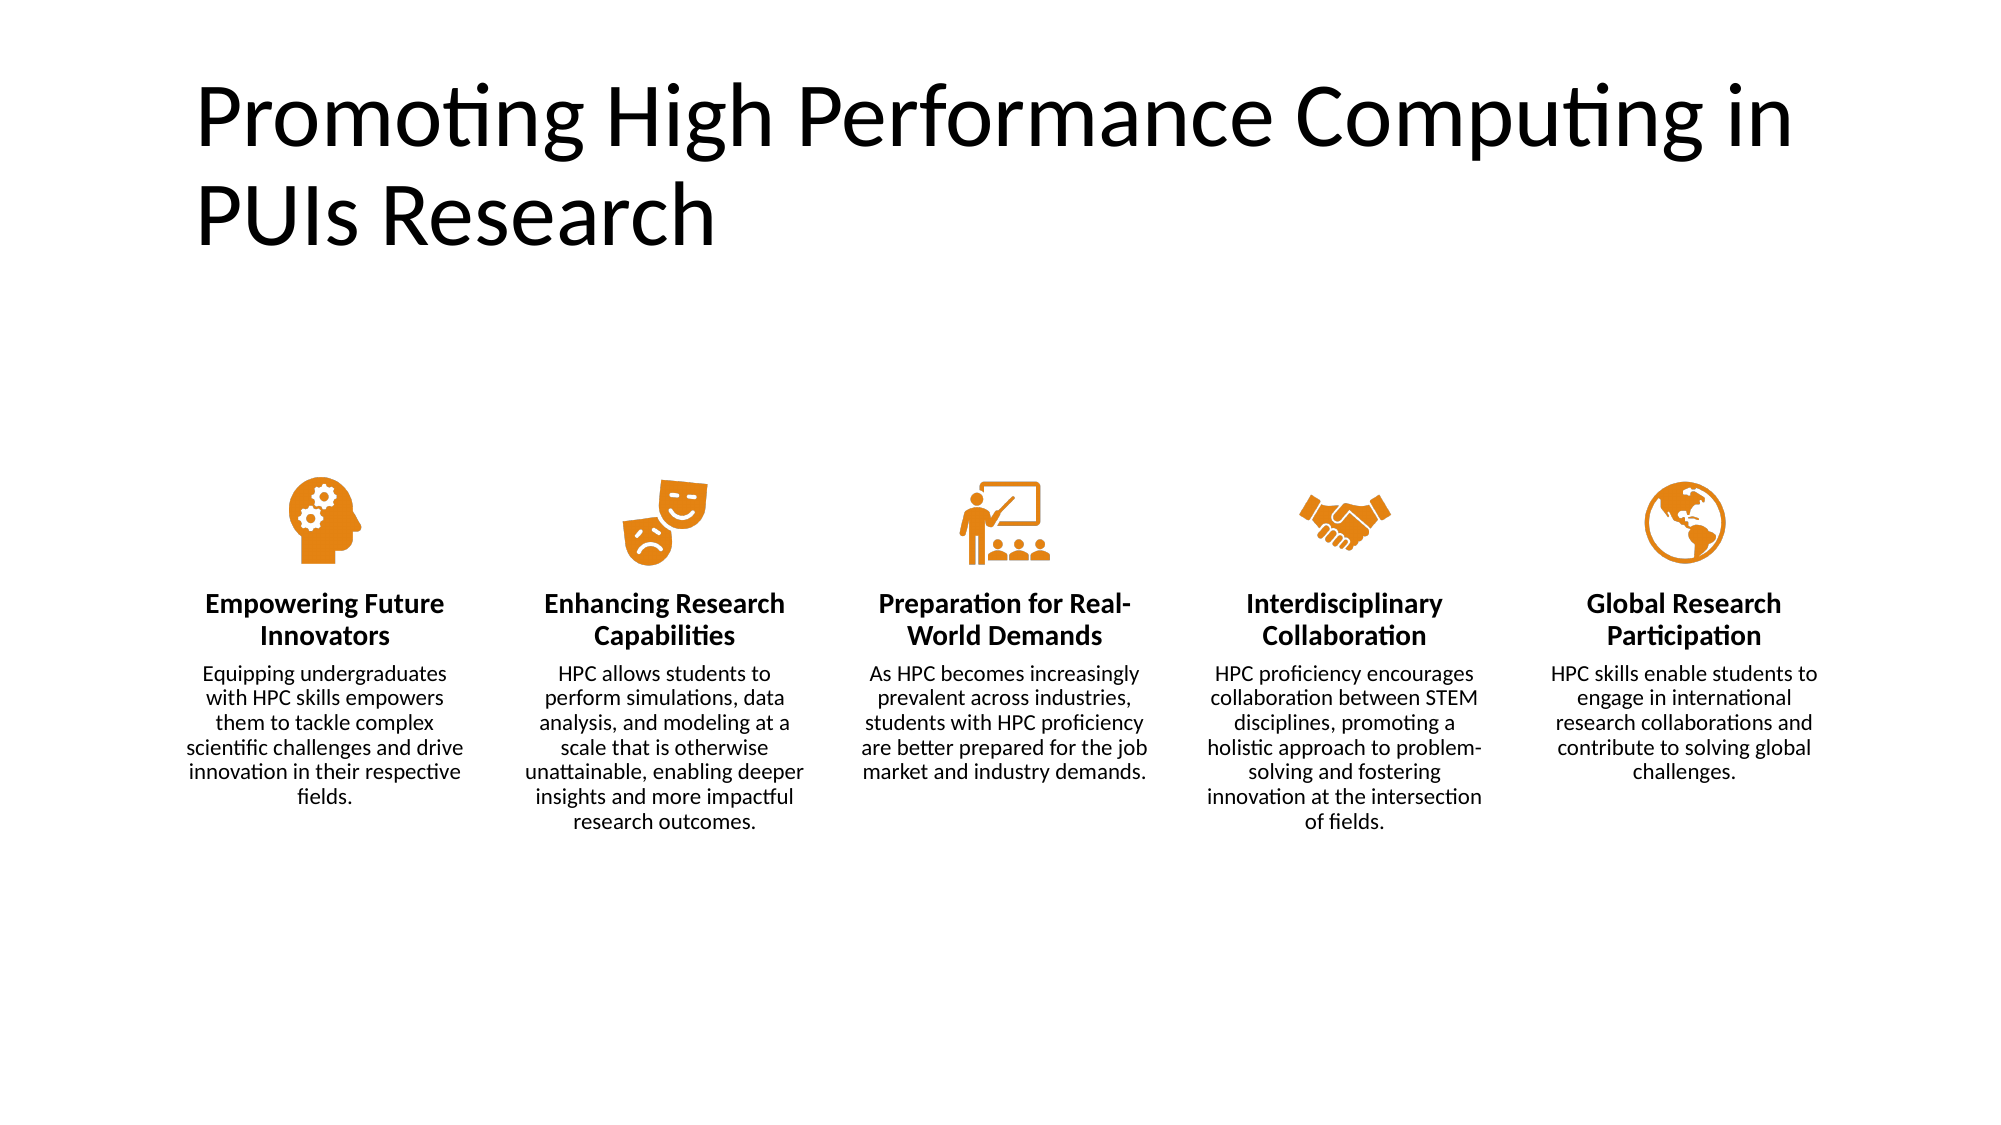

# Promoting High Performance Computing in PUIs Research
Empowering Future Innovators
Equipping undergraduates with HPC skills empowers them to tackle complex scientific challenges and drive innovation in their respective fields.
Enhancing Research Capabilities
HPC allows students to perform simulations, data analysis, and modeling at a scale that is otherwise unattainable, enabling deeper insights and more impactful research outcomes.
Preparation for Real-World Demands
As HPC becomes increasingly prevalent across industries, students with HPC proficiency are better prepared for the job market and industry demands.
Interdisciplinary Collaboration
HPC proficiency encourages collaboration between STEM disciplines, promoting a holistic approach to problem-solving and fostering innovation at the intersection of fields.
Global Research Participation
HPC skills enable students to engage in international research collaborations and contribute to solving global challenges.